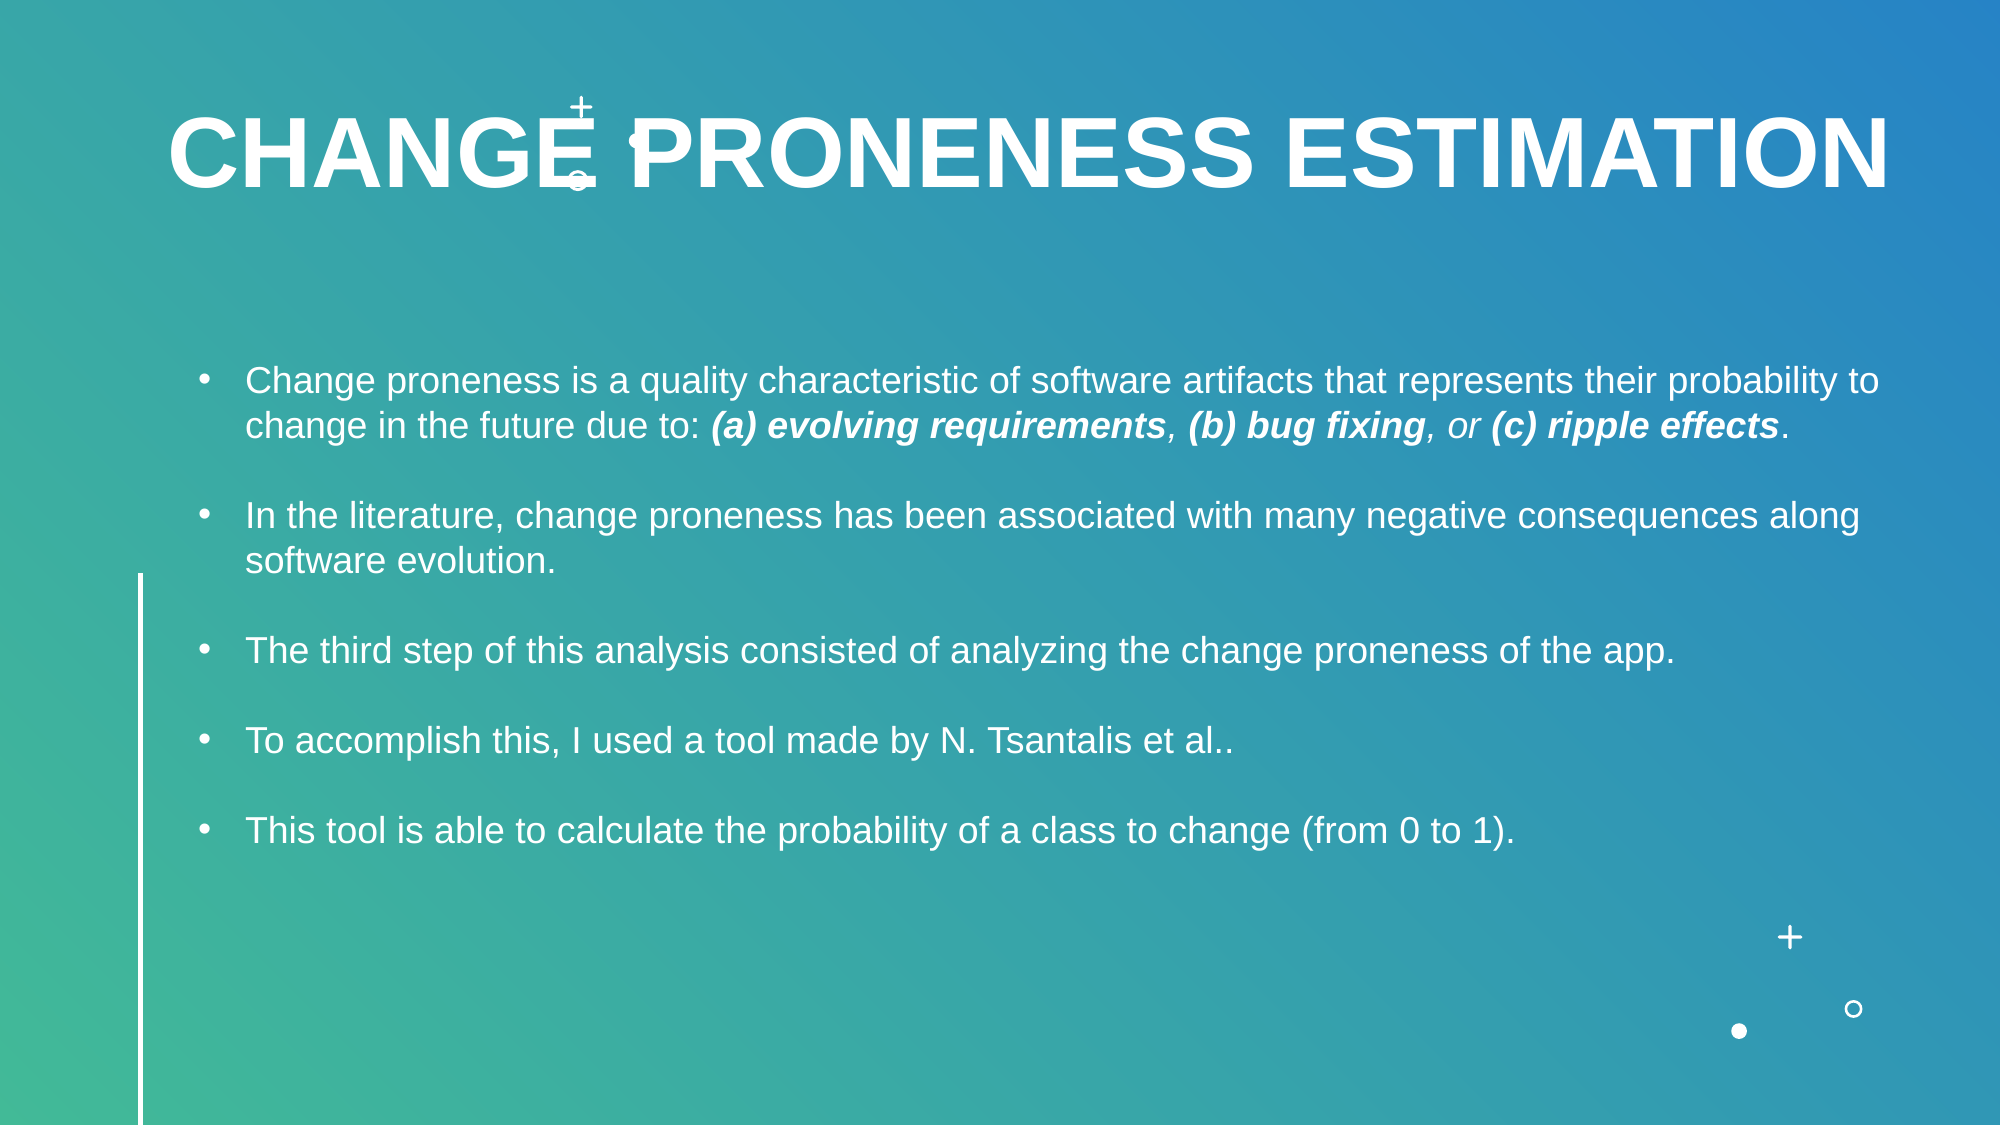

# CHANGE PRONENESS estimation

Change proneness is a quality characteristic of software artifacts that represents their probability to change in the future due to: (a) evolving requirements, (b) bug fixing, or (c) ripple effects.

In the literature, change proneness has been associated with many negative consequences along software evolution.

The third step of this analysis consisted of analyzing the change proneness of the app.

To accomplish this, I used a tool made by N. Tsantalis et al..

This tool is able to calculate the probability of a class to change (from 0 to 1).